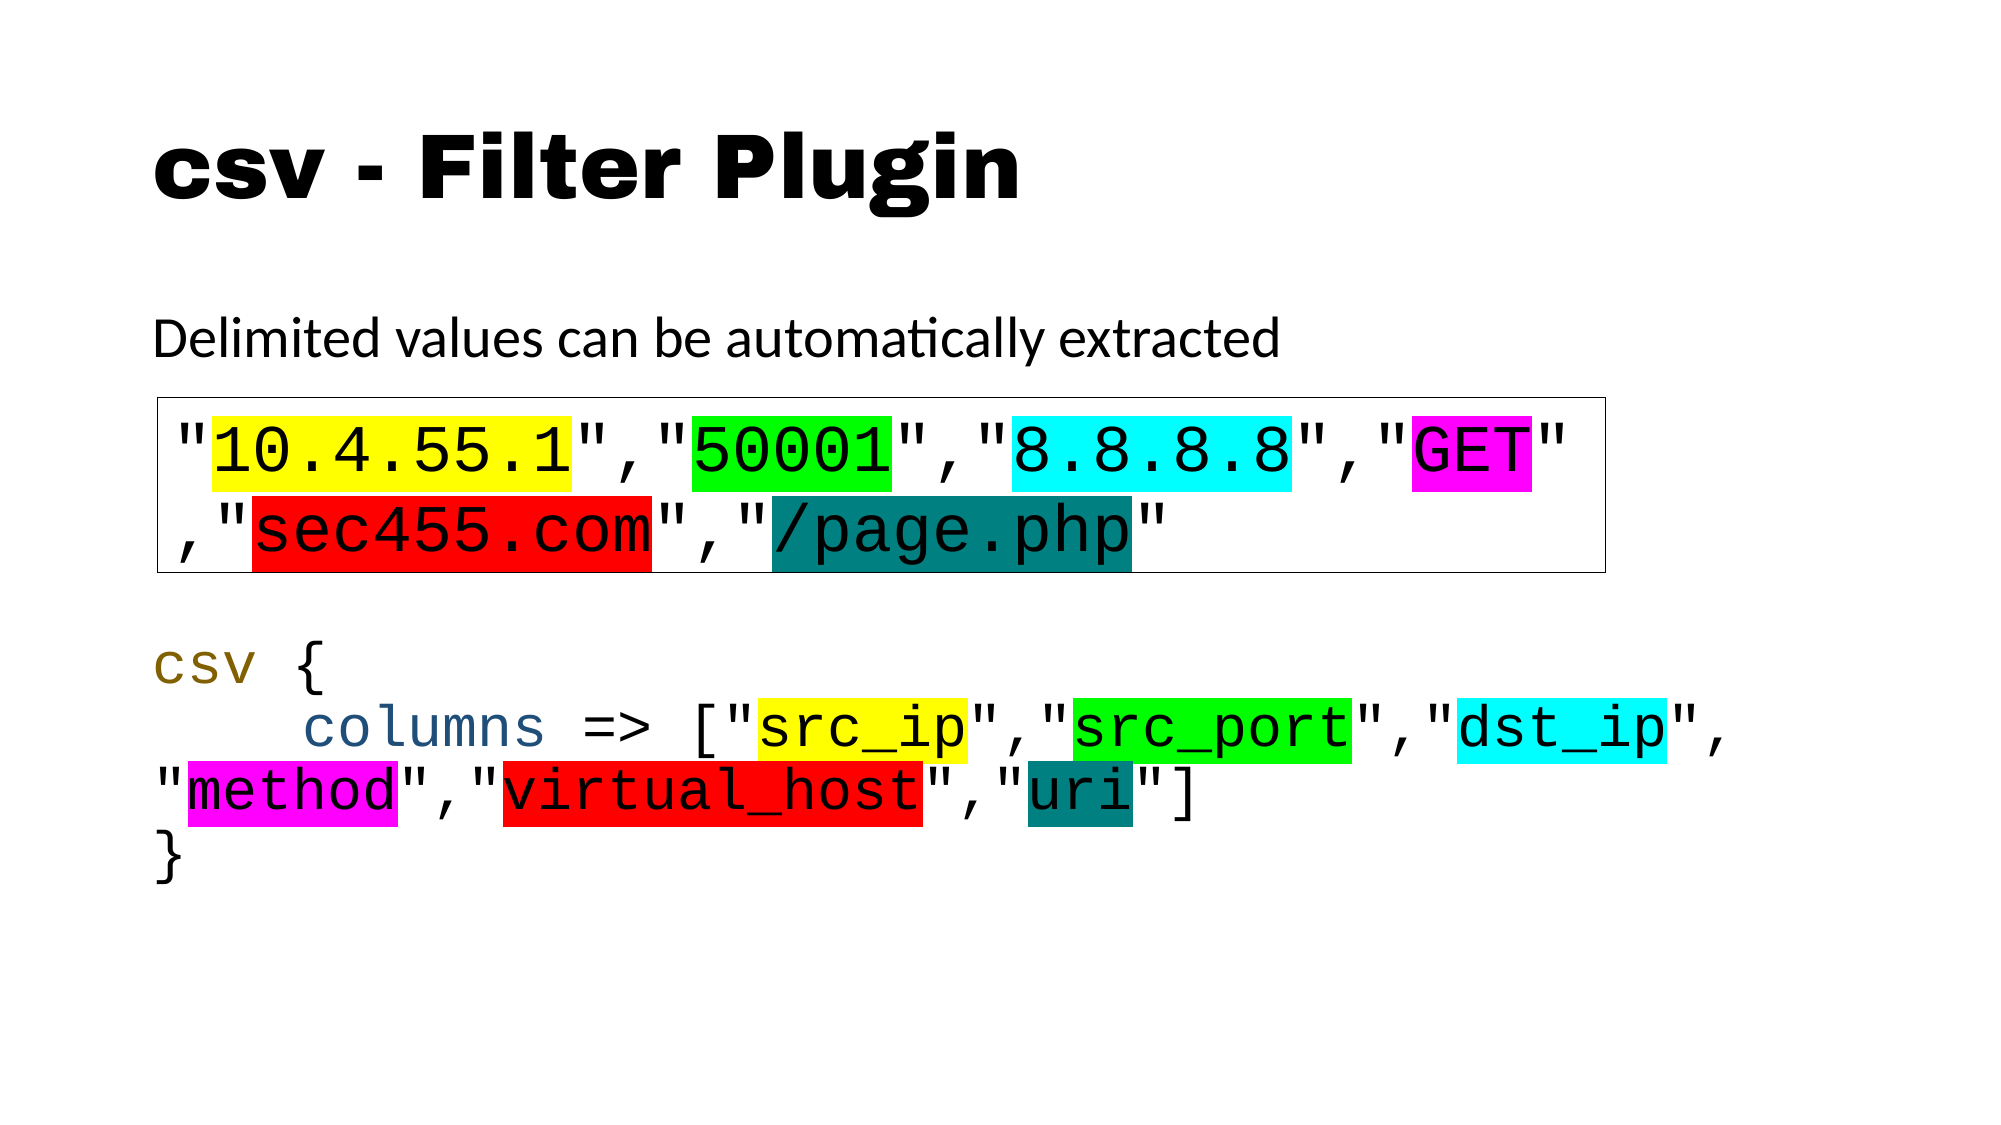

# csv - Filter Plugin
Delimited values can be automatically extracted

csv {
	columns => ["src_ip","src_port","dst_ip", "method","virtual_host","uri"]
}

"10.4.55.1","50001","8.8.8.8","GET","sec455.com","/page.php"